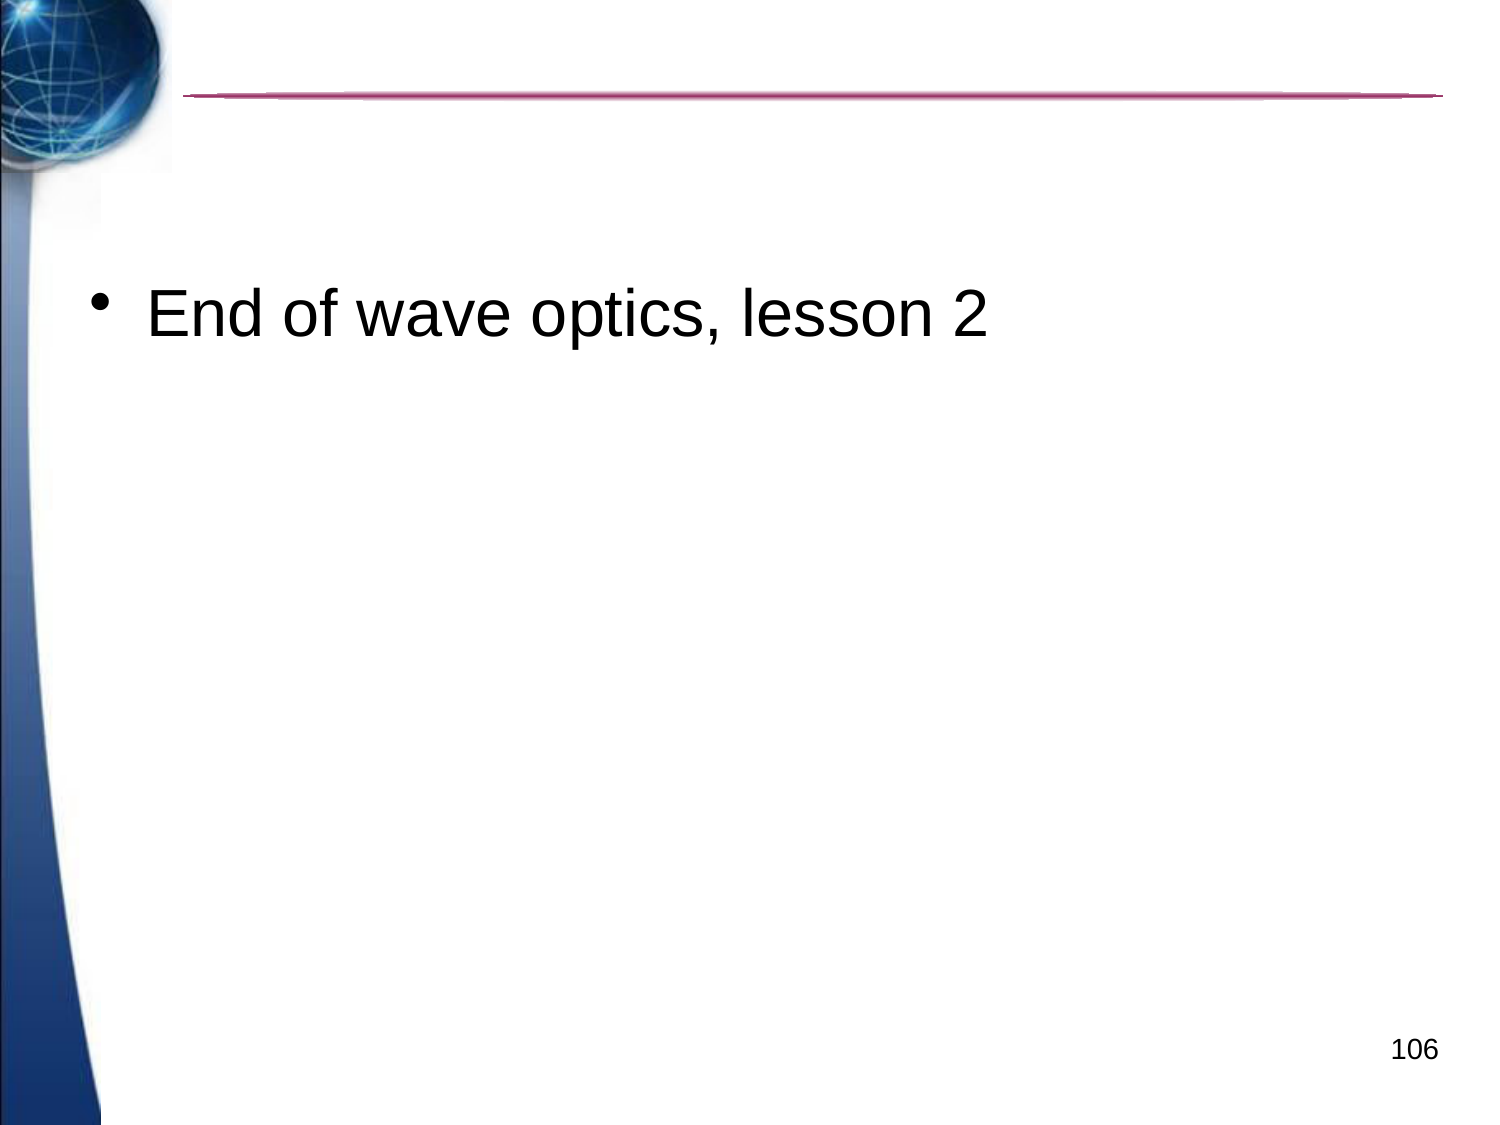

#
End of wave optics, lesson 2
106